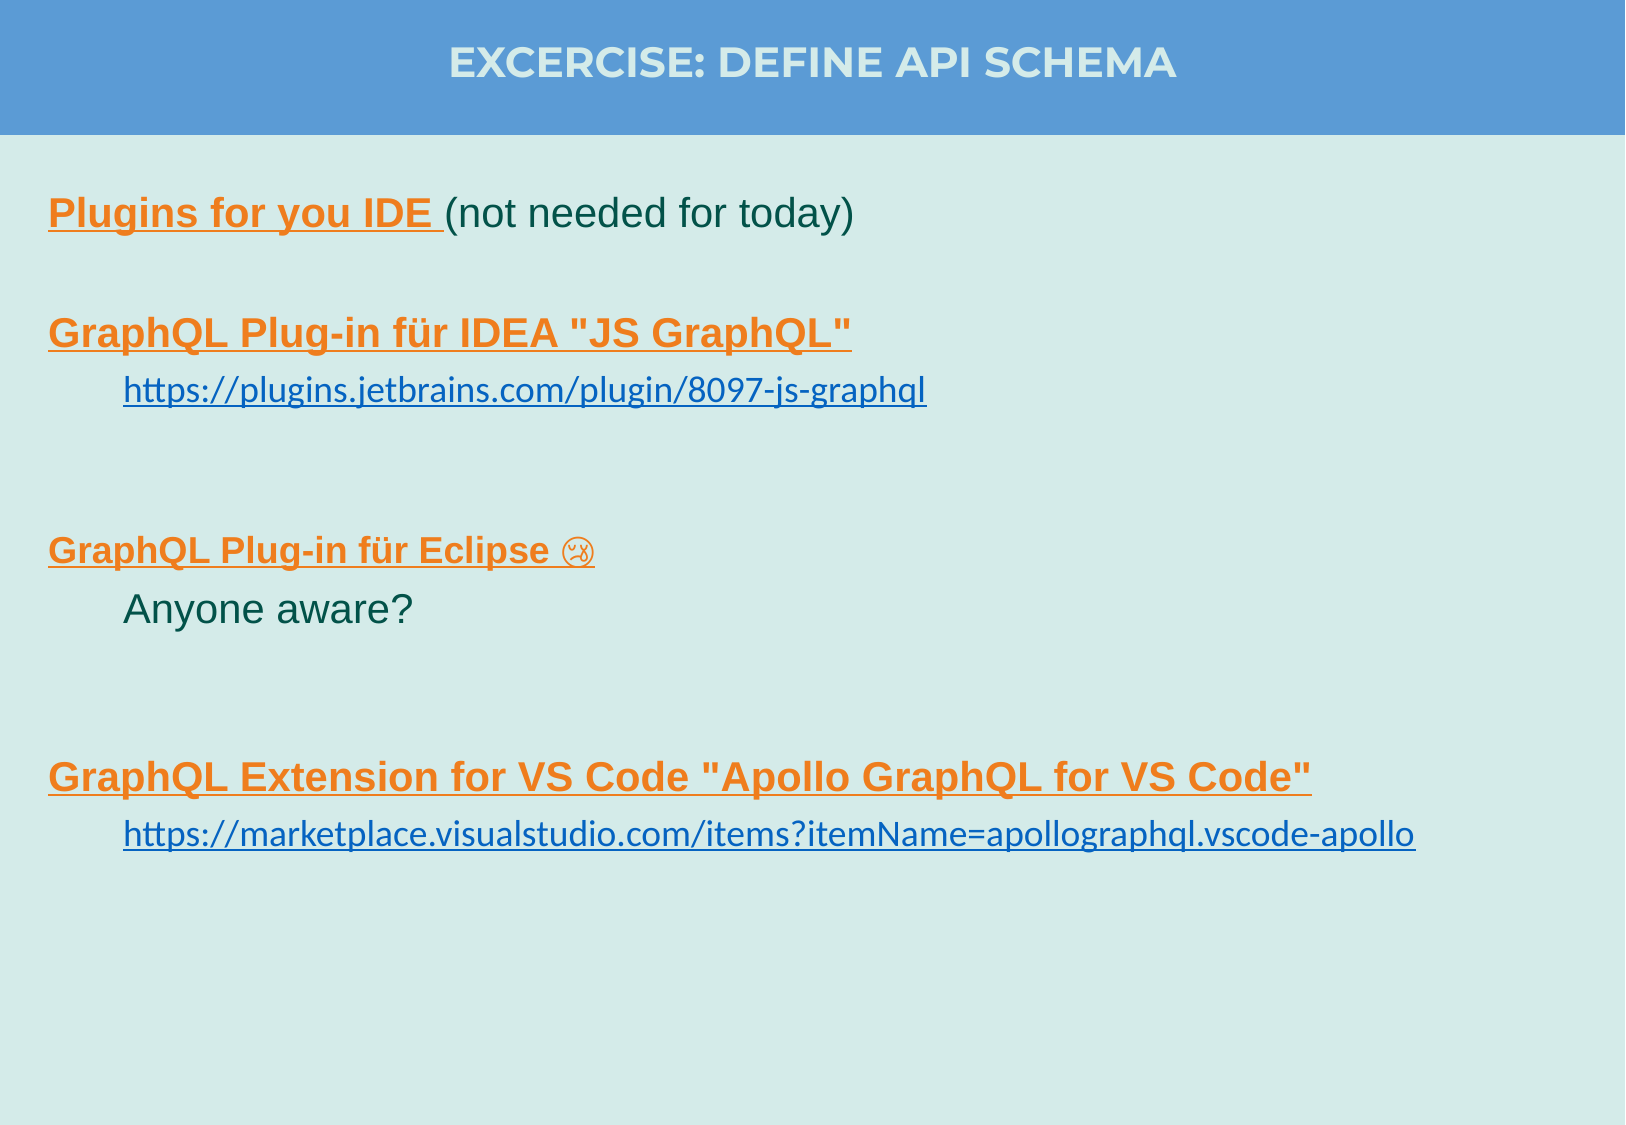

# Excercise: Define API Schema
Plugins for you IDE (not needed for today)

GraphQL Plug-in für IDEA "JS GraphQL"
https://plugins.jetbrains.com/plugin/8097-js-graphql

GraphQL Plug-in für Eclipse 😢
Anyone aware?

GraphQL Extension for VS Code "Apollo GraphQL for VS Code"
https://marketplace.visualstudio.com/items?itemName=apollographql.vscode-apollo